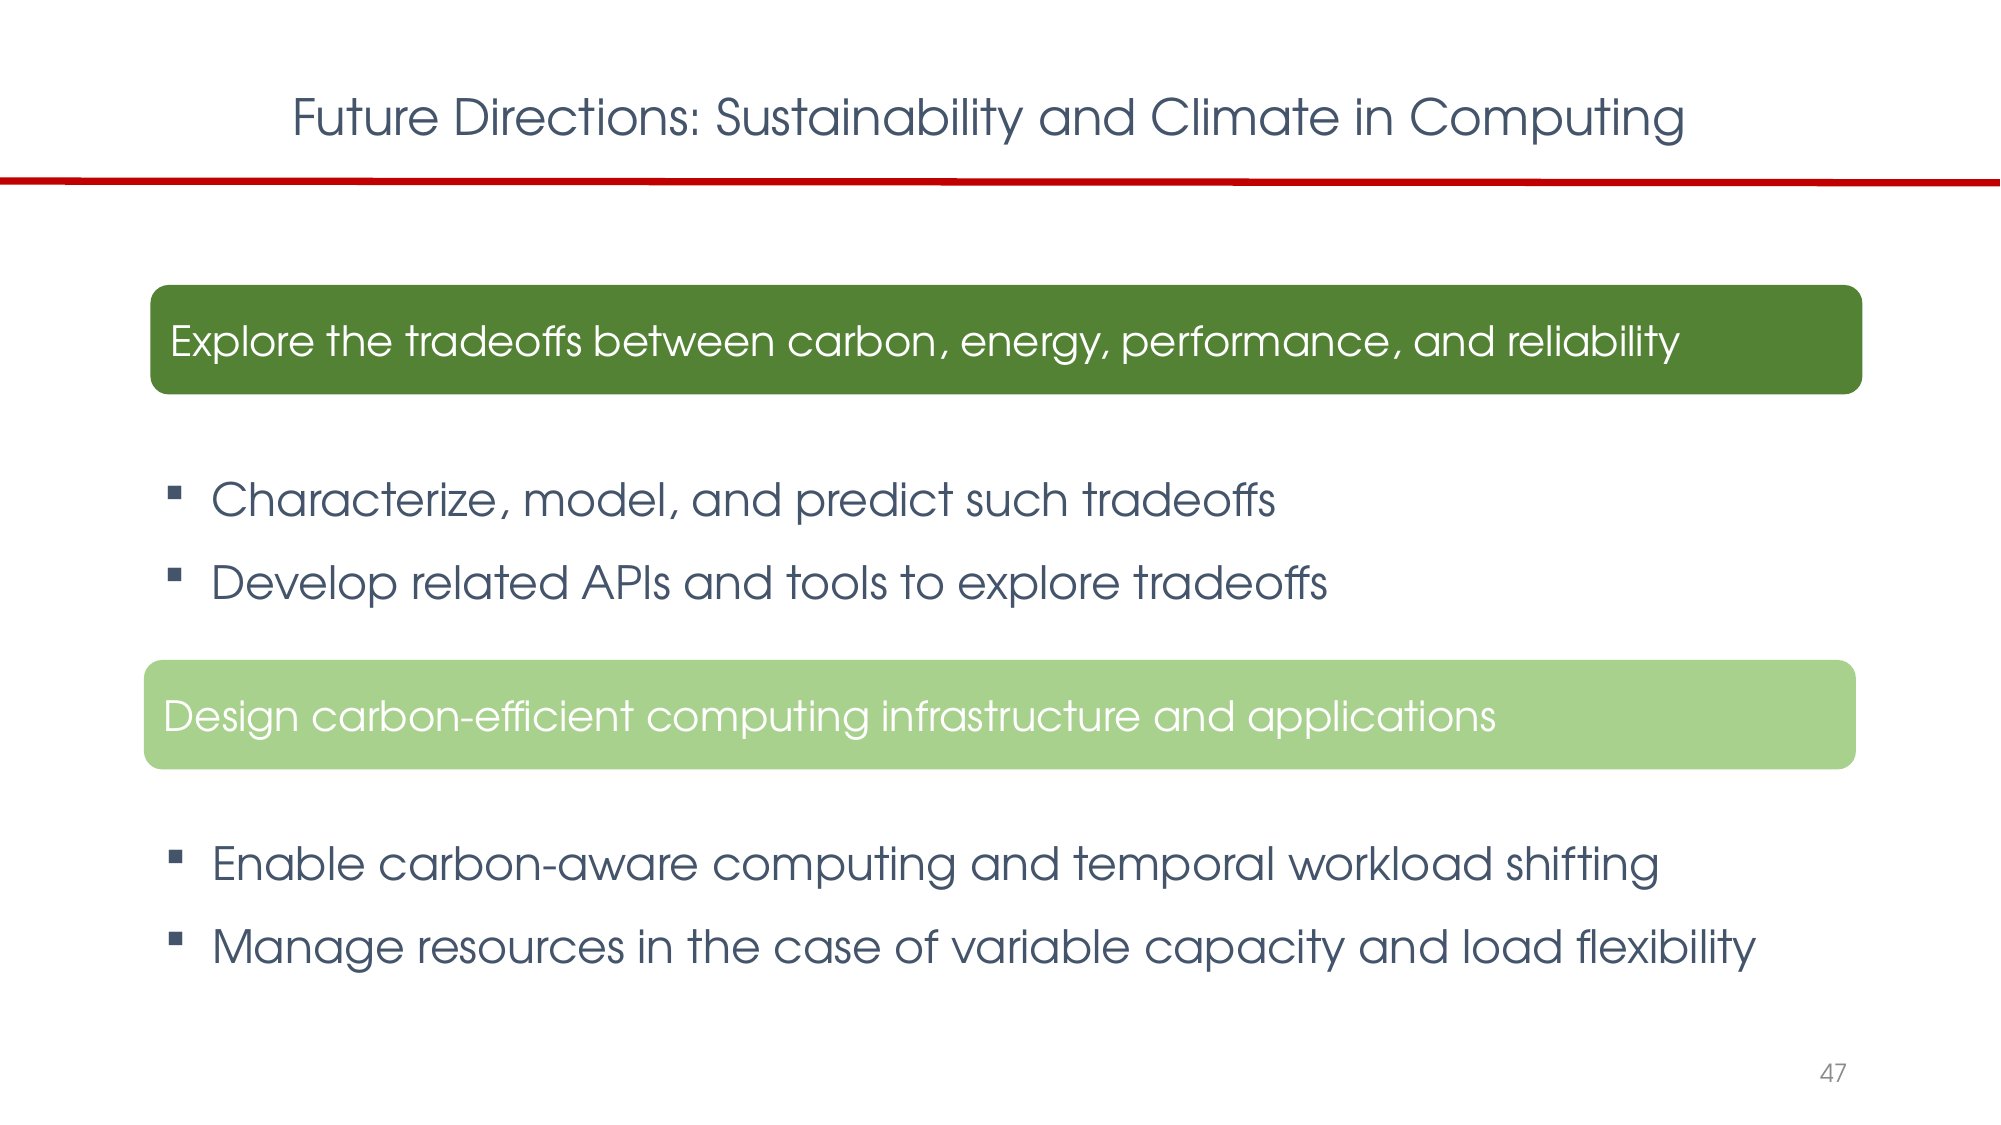

Future Directions: Sustainability and Climate in Computing
Explore the tradeoffs between carbon, energy, performance, and reliability
Characterize, model, and predict such tradeoffs
Develop related APIs and tools to explore tradeoffs
Design carbon-efficient computing infrastructure and applications
Enable carbon-aware computing and temporal workload shifting
Manage resources in the case of variable capacity and load flexibility
47